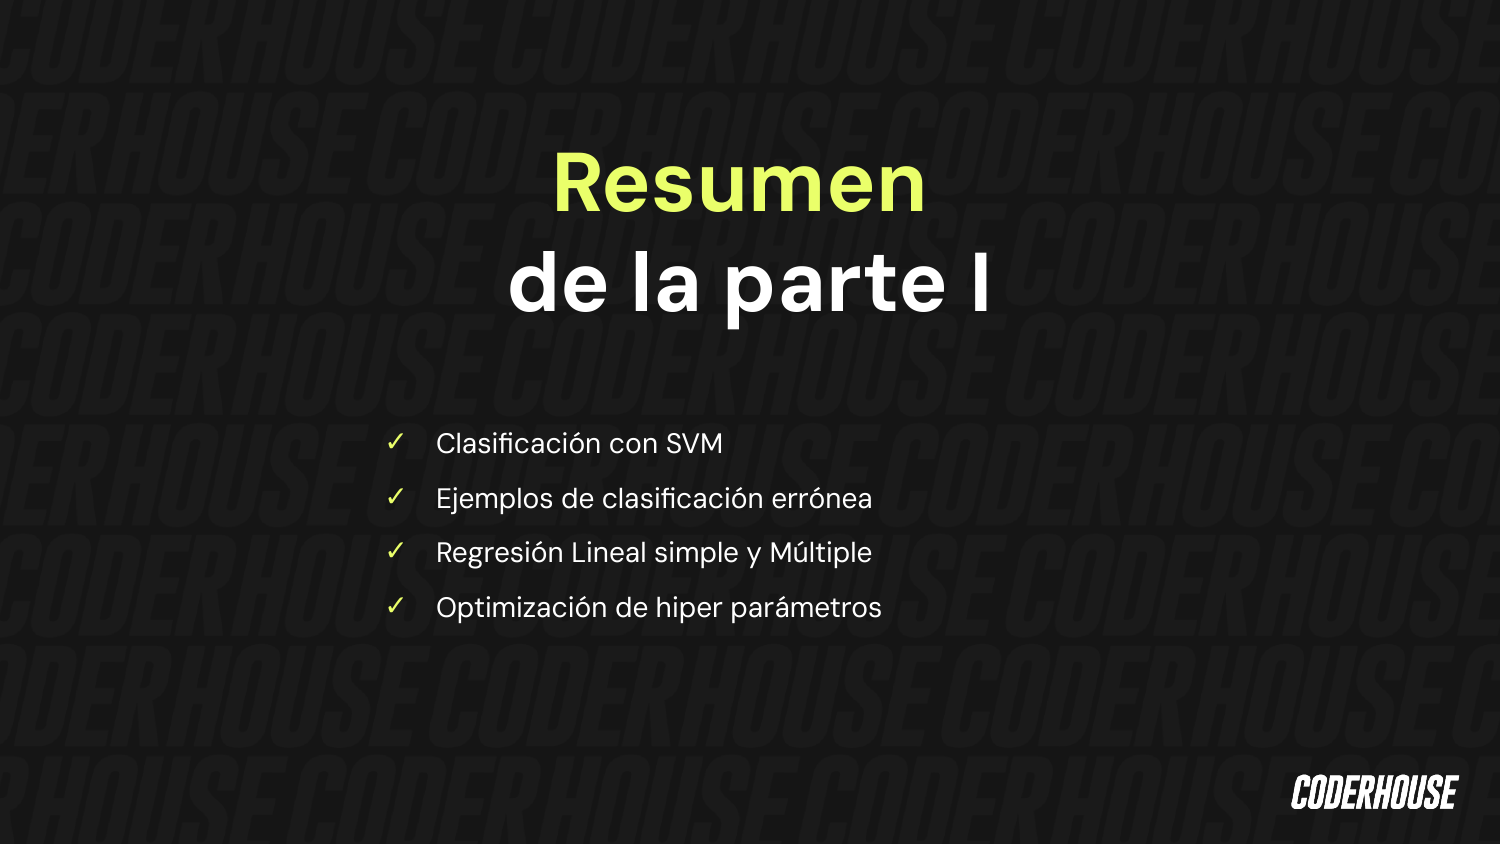

Resumen
de la parte I
Clasificación con SVM
Ejemplos de clasificación errónea
Regresión Lineal simple y Múltiple
Optimización de hiper parámetros